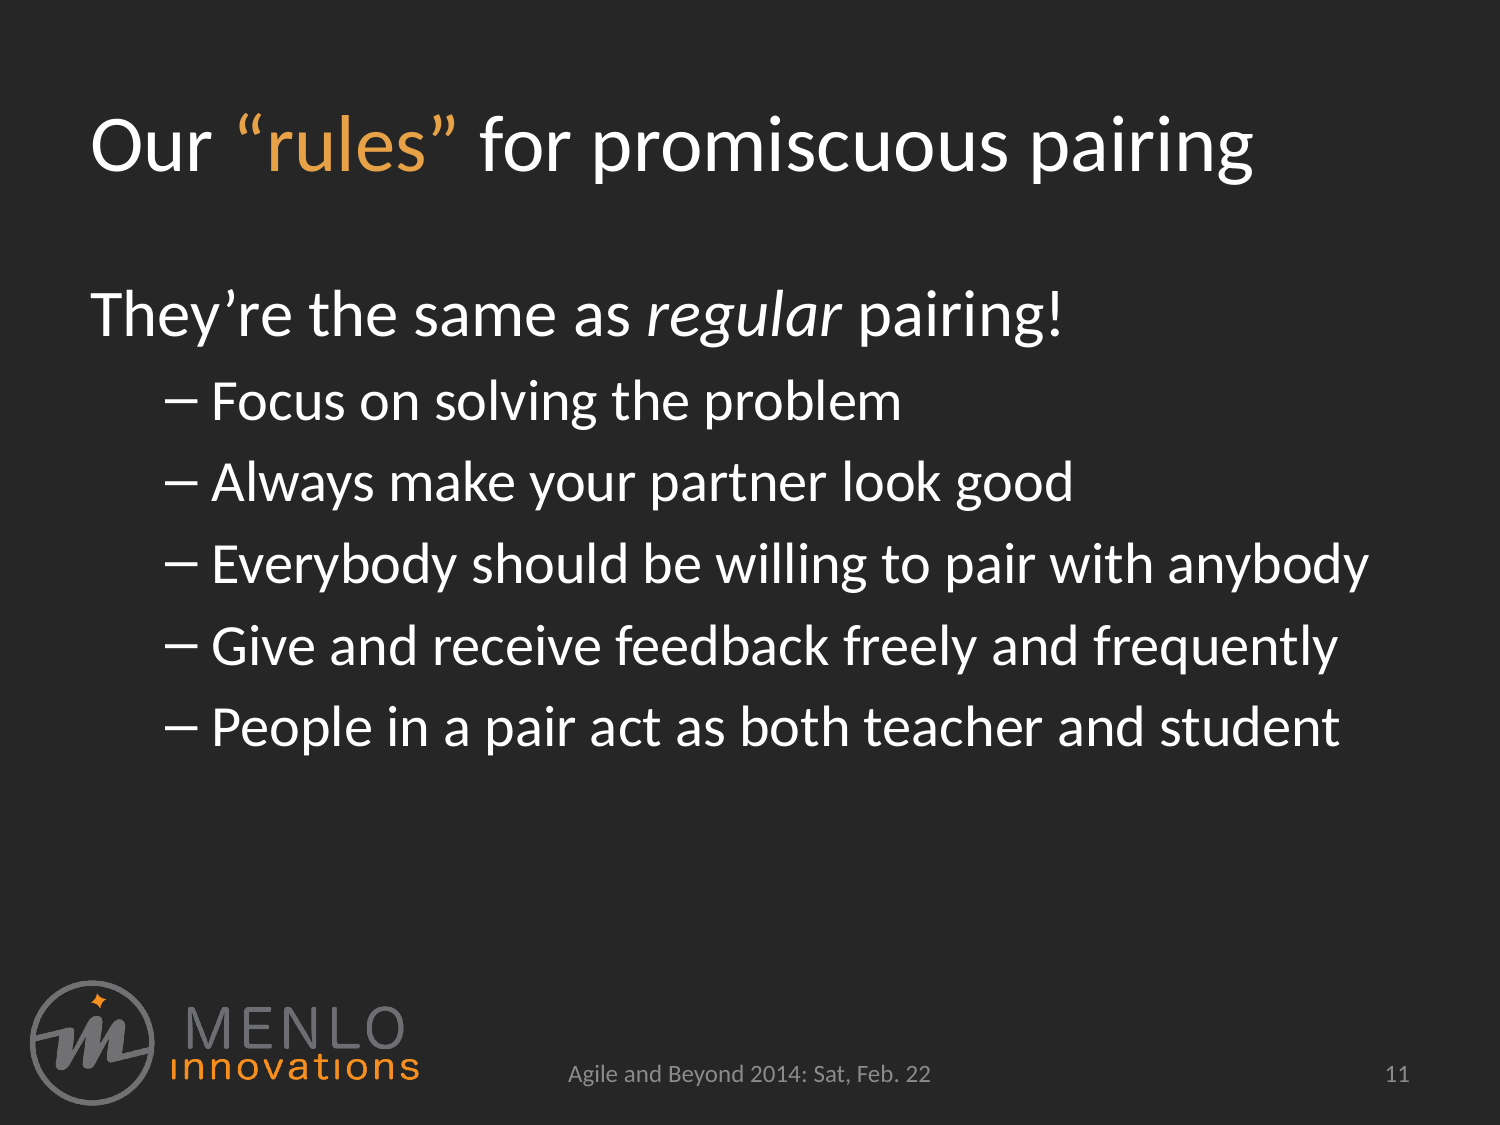

# Our “rules” for promiscuous pairing
They’re the same as regular pairing!
Focus on solving the problem
Always make your partner look good
Everybody should be willing to pair with anybody
Give and receive feedback freely and frequently
People in a pair act as both teacher and student

Agile and Beyond 2014: Sat, Feb. 22
11